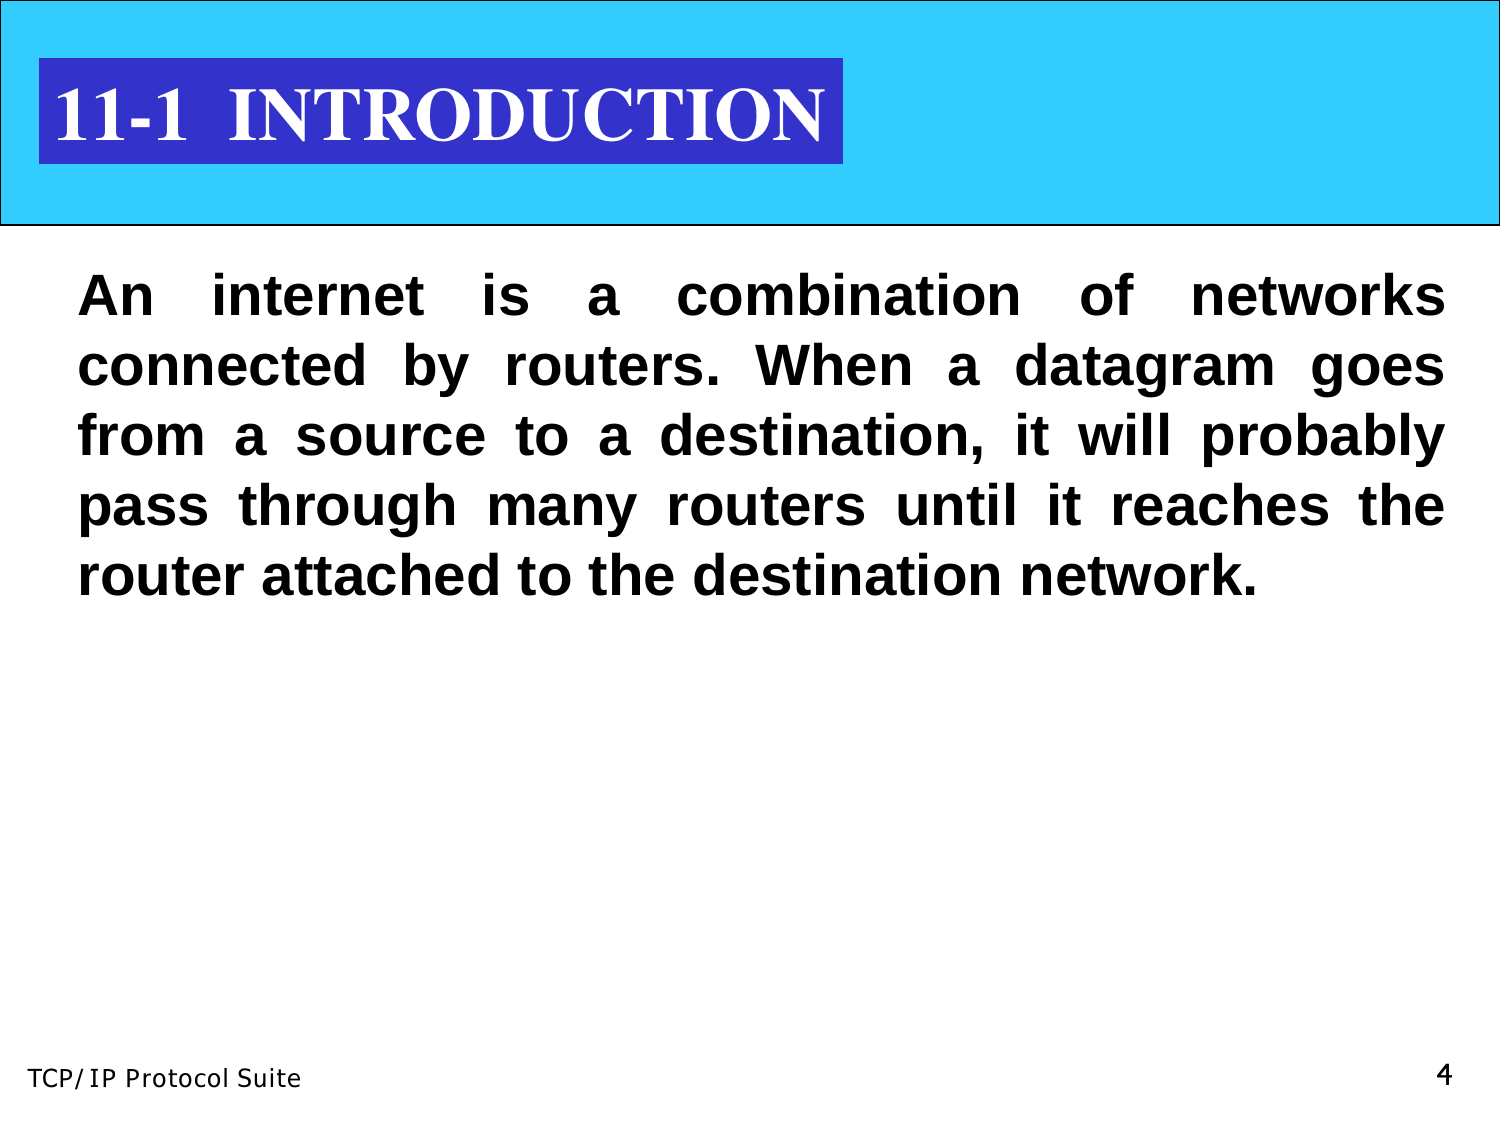

11-1  INTRODUCTION
An internet is a combination of networks connected by routers. When a datagram goes from a source to a destination, it will probably pass through many routers until it reaches the router attached to the destination network.

4
TCP/IP Protocol Suite